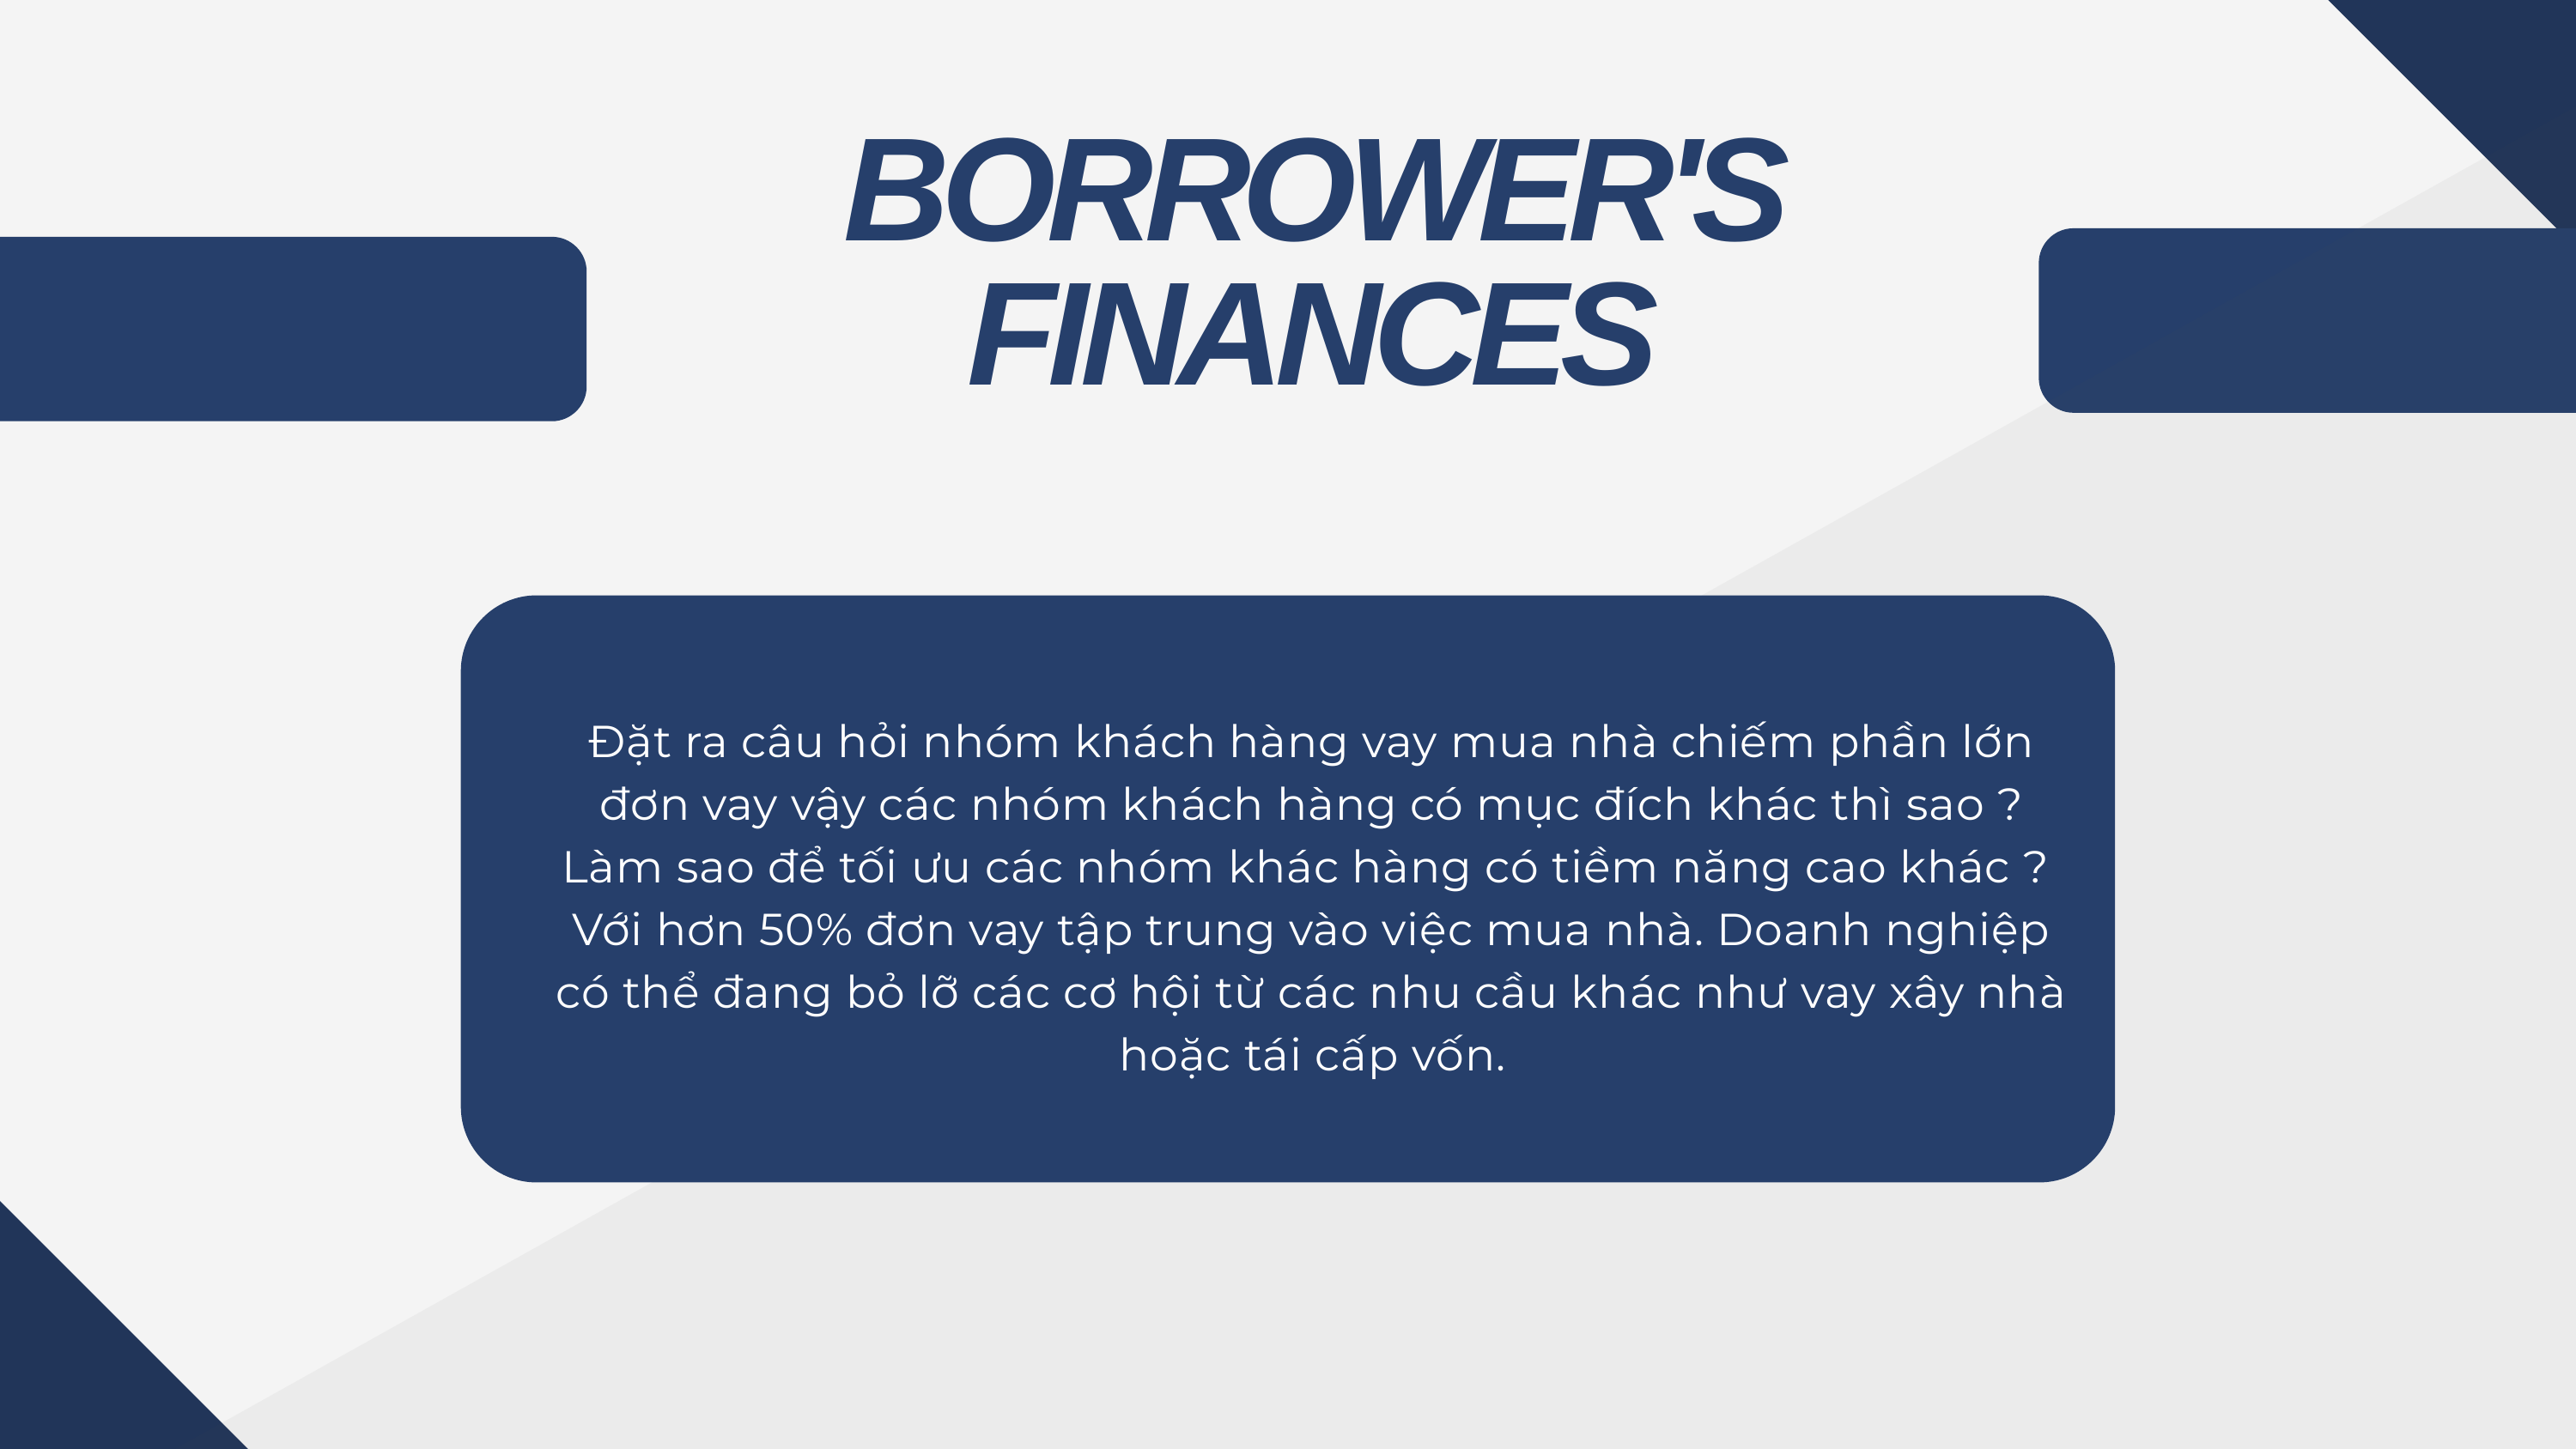

BORROWER'S FINANCES

Đặt ra câu hỏi nhóm khách hàng vay mua nhà chiếm phần lớn đơn vay vậy các nhóm khách hàng có mục đích khác thì sao ? Làm sao để tối ưu các nhóm khác hàng có tiềm năng cao khác ?
Với hơn 50% đơn vay tập trung vào việc mua nhà. Doanh nghiệp có thể đang bỏ lỡ các cơ hội từ các nhu cầu khác như vay xây nhà hoặc tái cấp vốn.